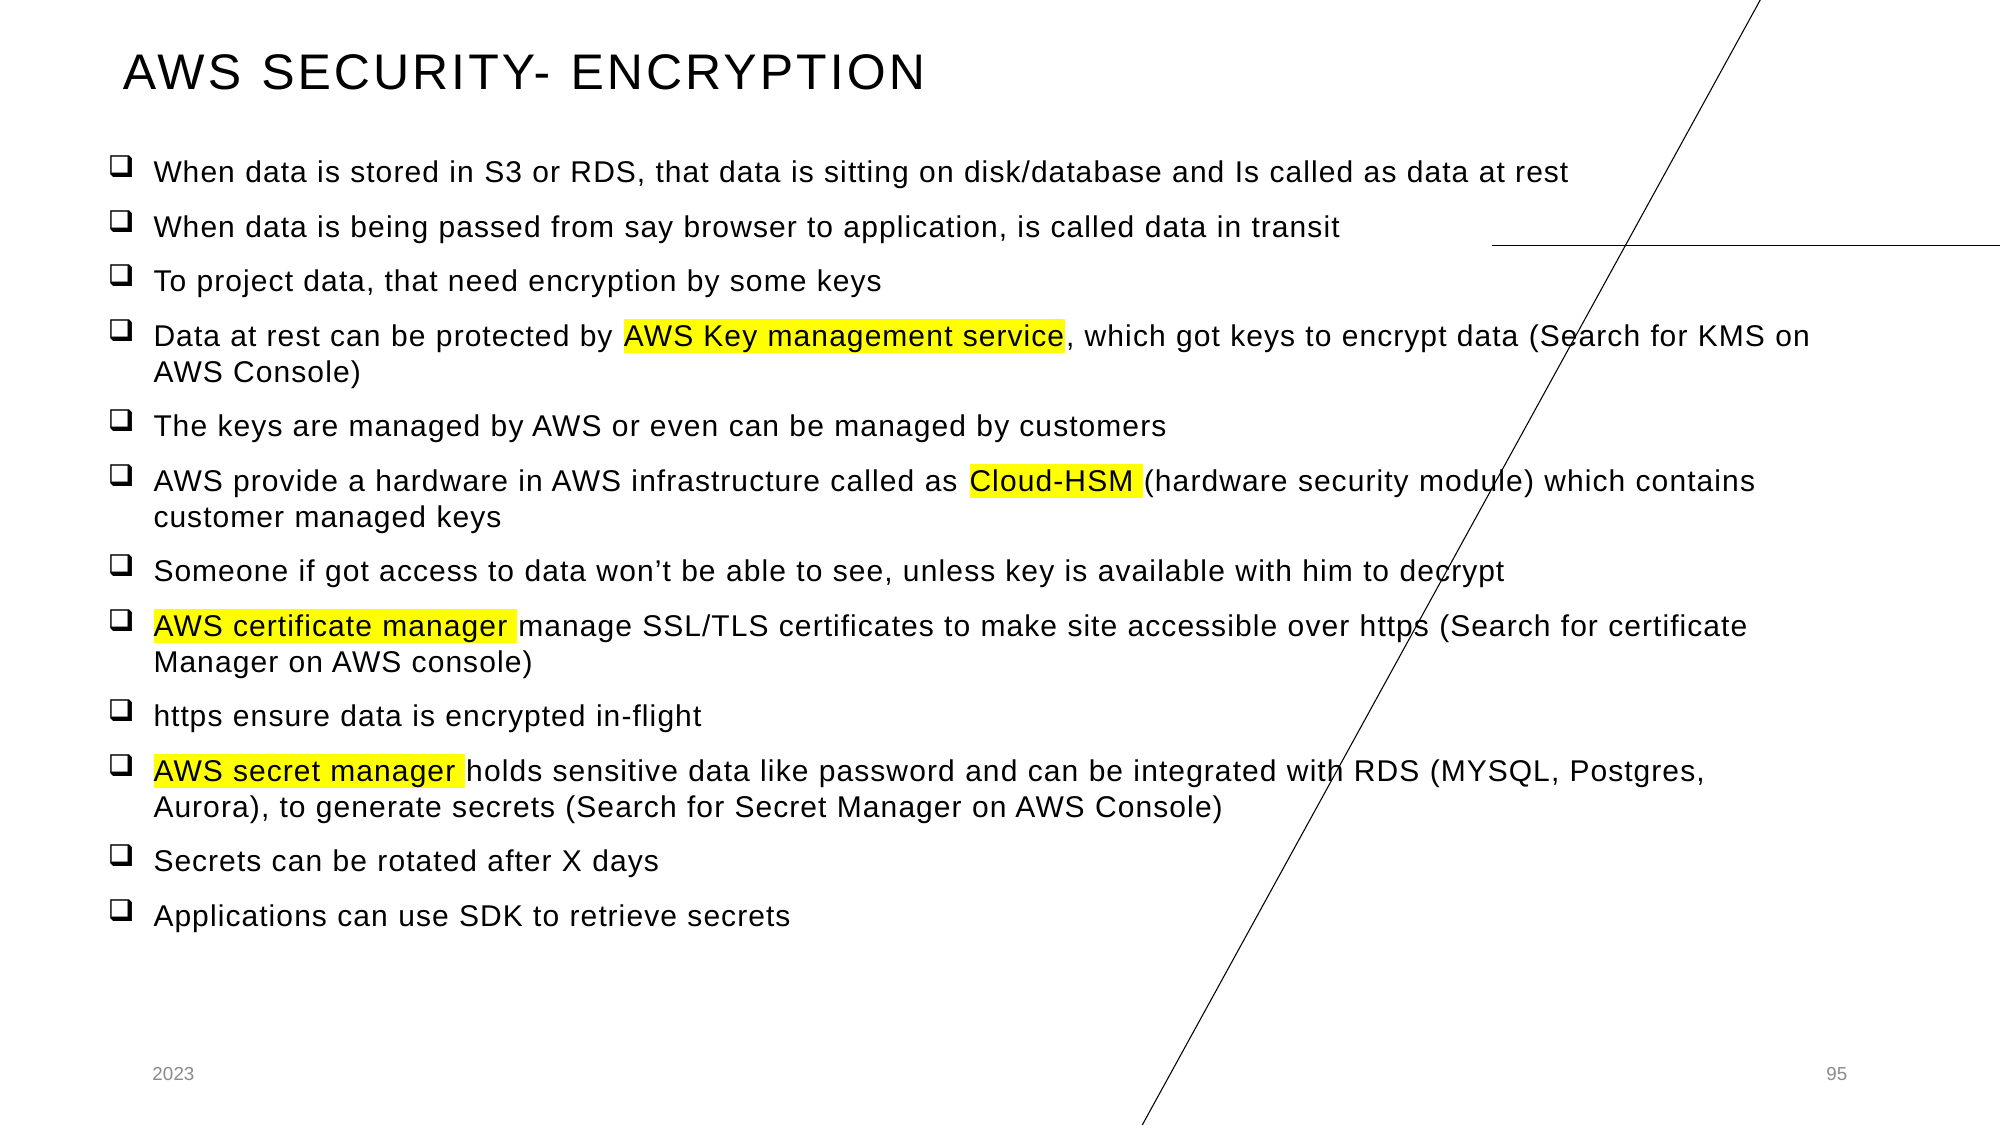

# AWS Security- Encryption
When data is stored in S3 or RDS, that data is sitting on disk/database and Is called as data at rest
When data is being passed from say browser to application, is called data in transit
To project data, that need encryption by some keys
Data at rest can be protected by AWS Key management service, which got keys to encrypt data (Search for KMS on AWS Console)
The keys are managed by AWS or even can be managed by customers
AWS provide a hardware in AWS infrastructure called as Cloud-HSM (hardware security module) which contains customer managed keys
Someone if got access to data won’t be able to see, unless key is available with him to decrypt
AWS certificate manager manage SSL/TLS certificates to make site accessible over https (Search for certificate Manager on AWS console)
https ensure data is encrypted in-flight
AWS secret manager holds sensitive data like password and can be integrated with RDS (MYSQL, Postgres, Aurora), to generate secrets (Search for Secret Manager on AWS Console)
Secrets can be rotated after X days
Applications can use SDK to retrieve secrets

2023
95